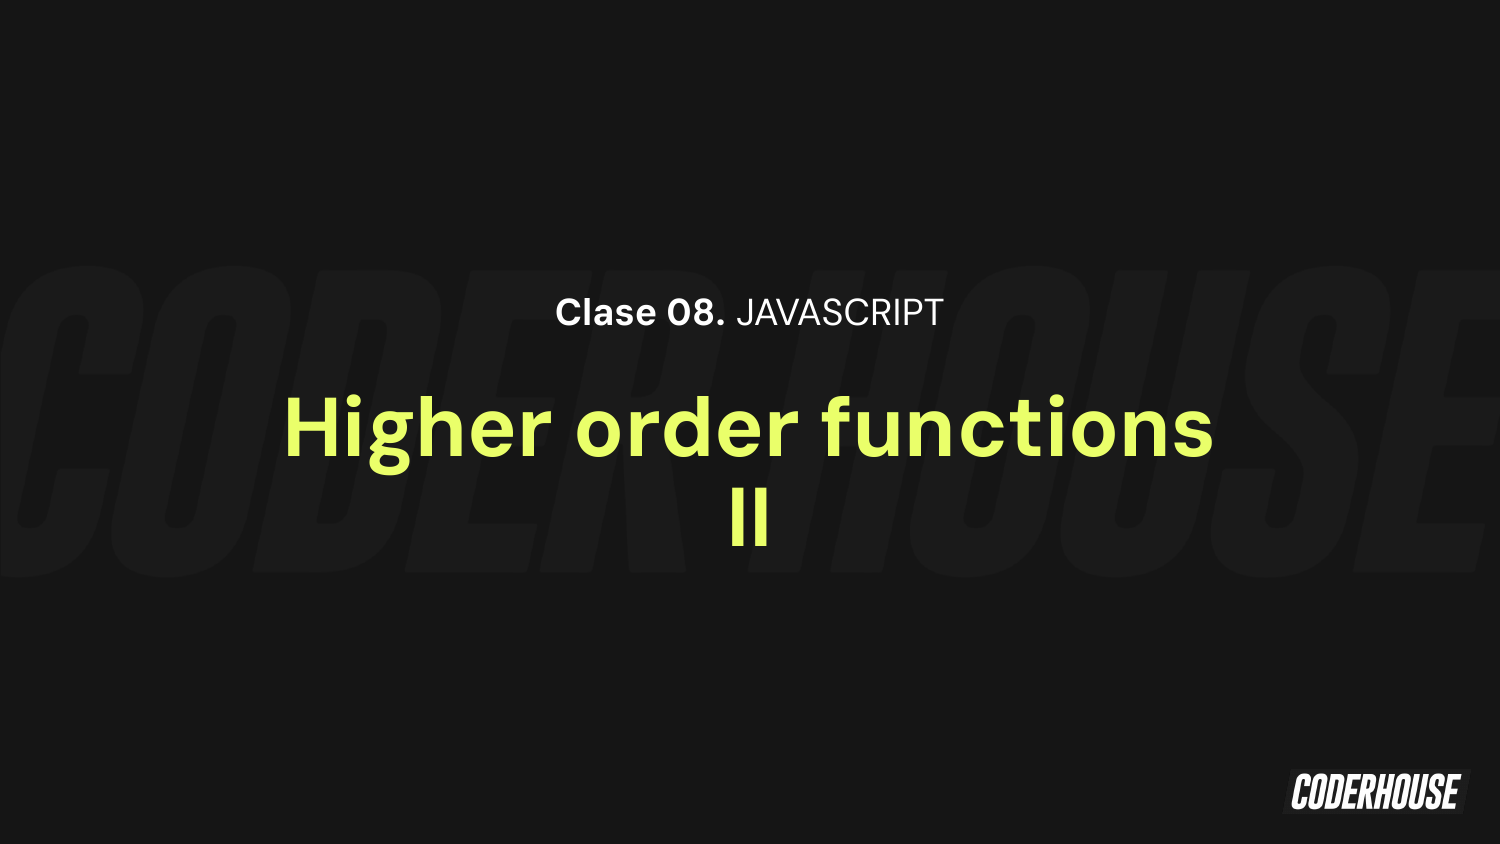

Clase 08. JAVASCRIPT
Higher order functions II